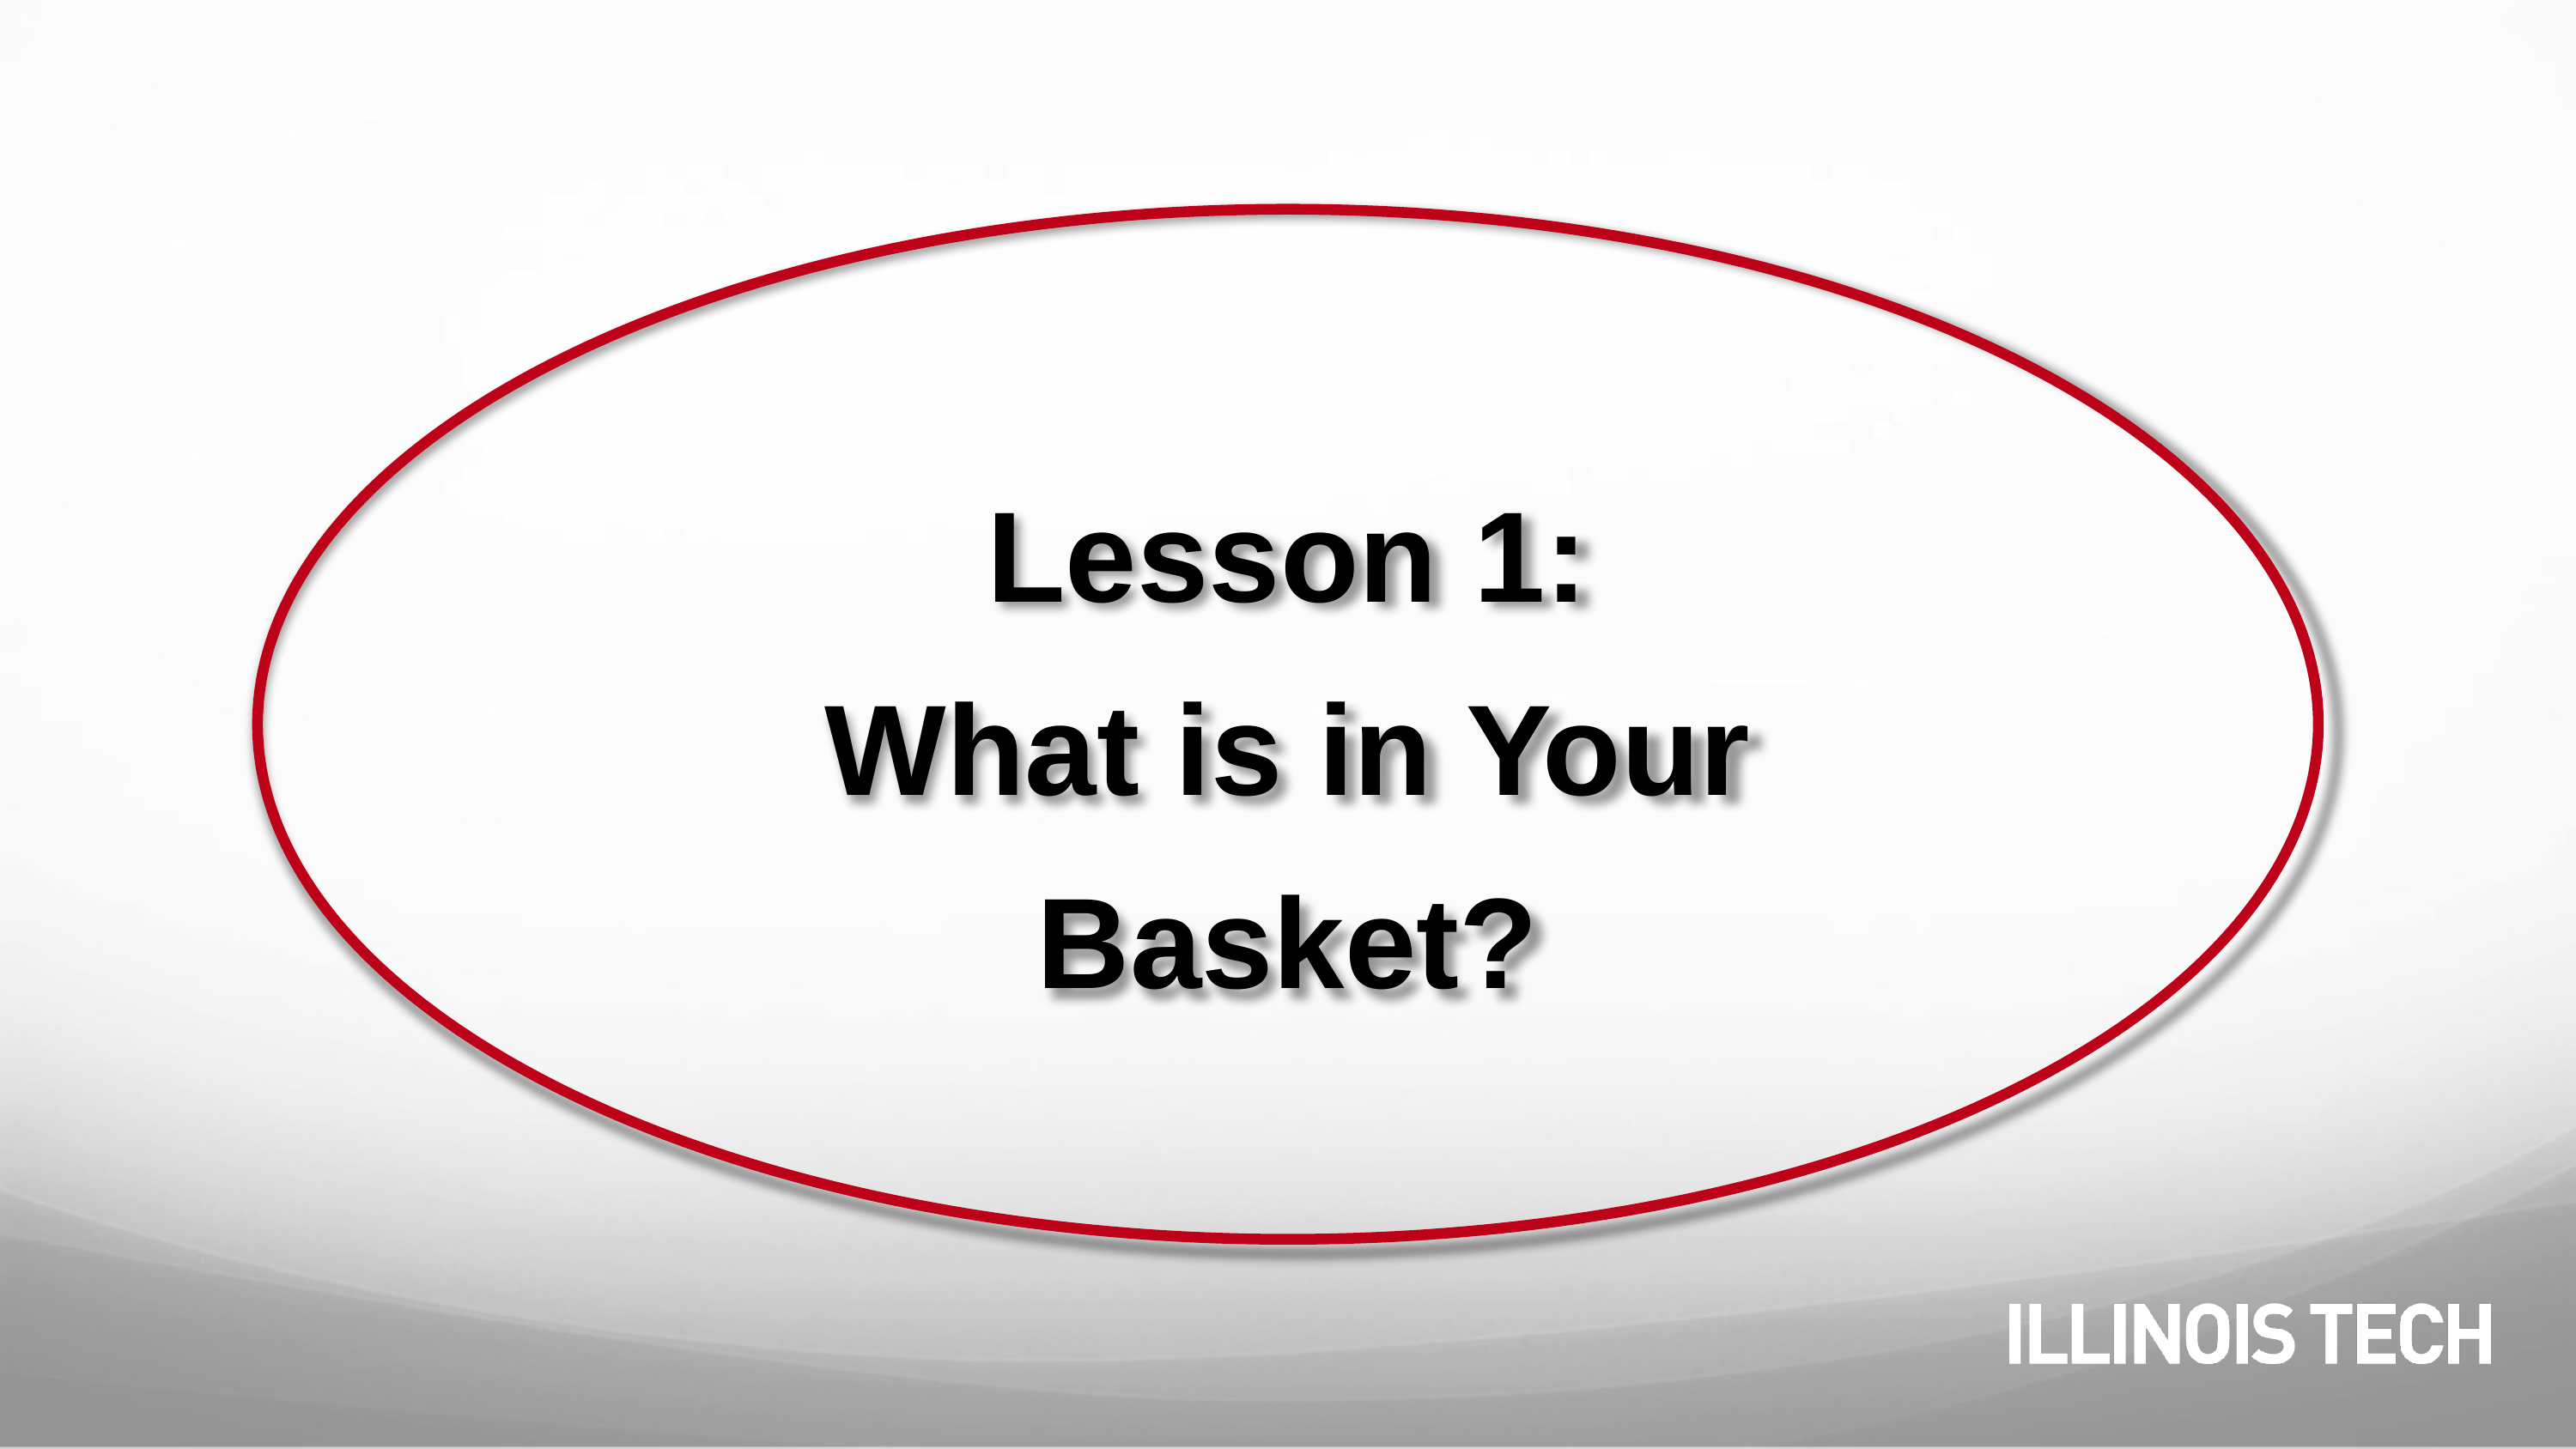

Lesson 1:
What is in Your Basket?